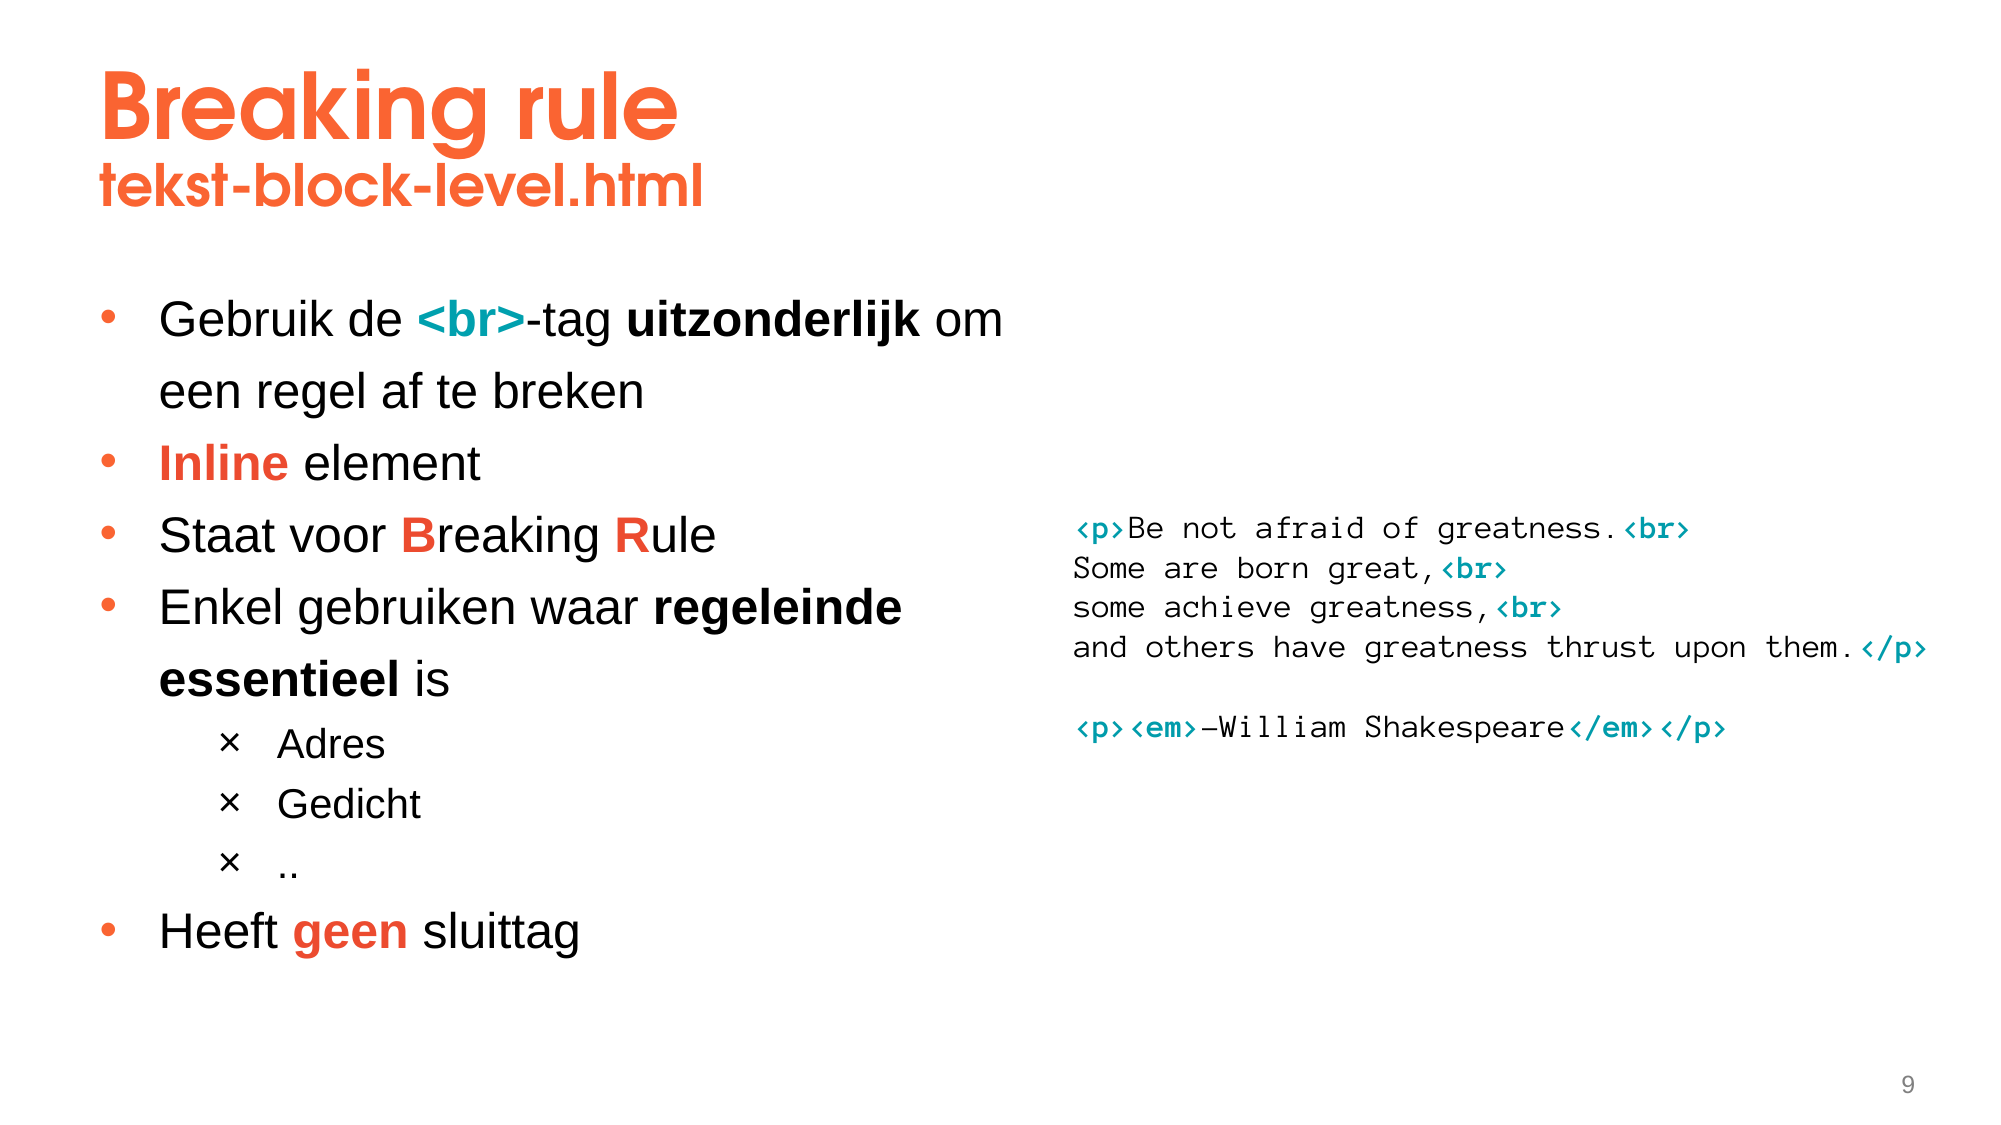

# Breaking rule tekst-block-level.html
Gebruik de <br>-tag uitzonderlijk om een regel af te breken
Inline element
Staat voor Breaking Rule
Enkel gebruiken waar regeleinde essentieel is
Adres
Gedicht
..
Heeft geen sluittag
<p>Be not afraid of greatness.<br>
Some are born great,<br>
some achieve greatness,<br>
and others have greatness thrust upon them.</p>
<p><em>-William Shakespeare</em></p>

9